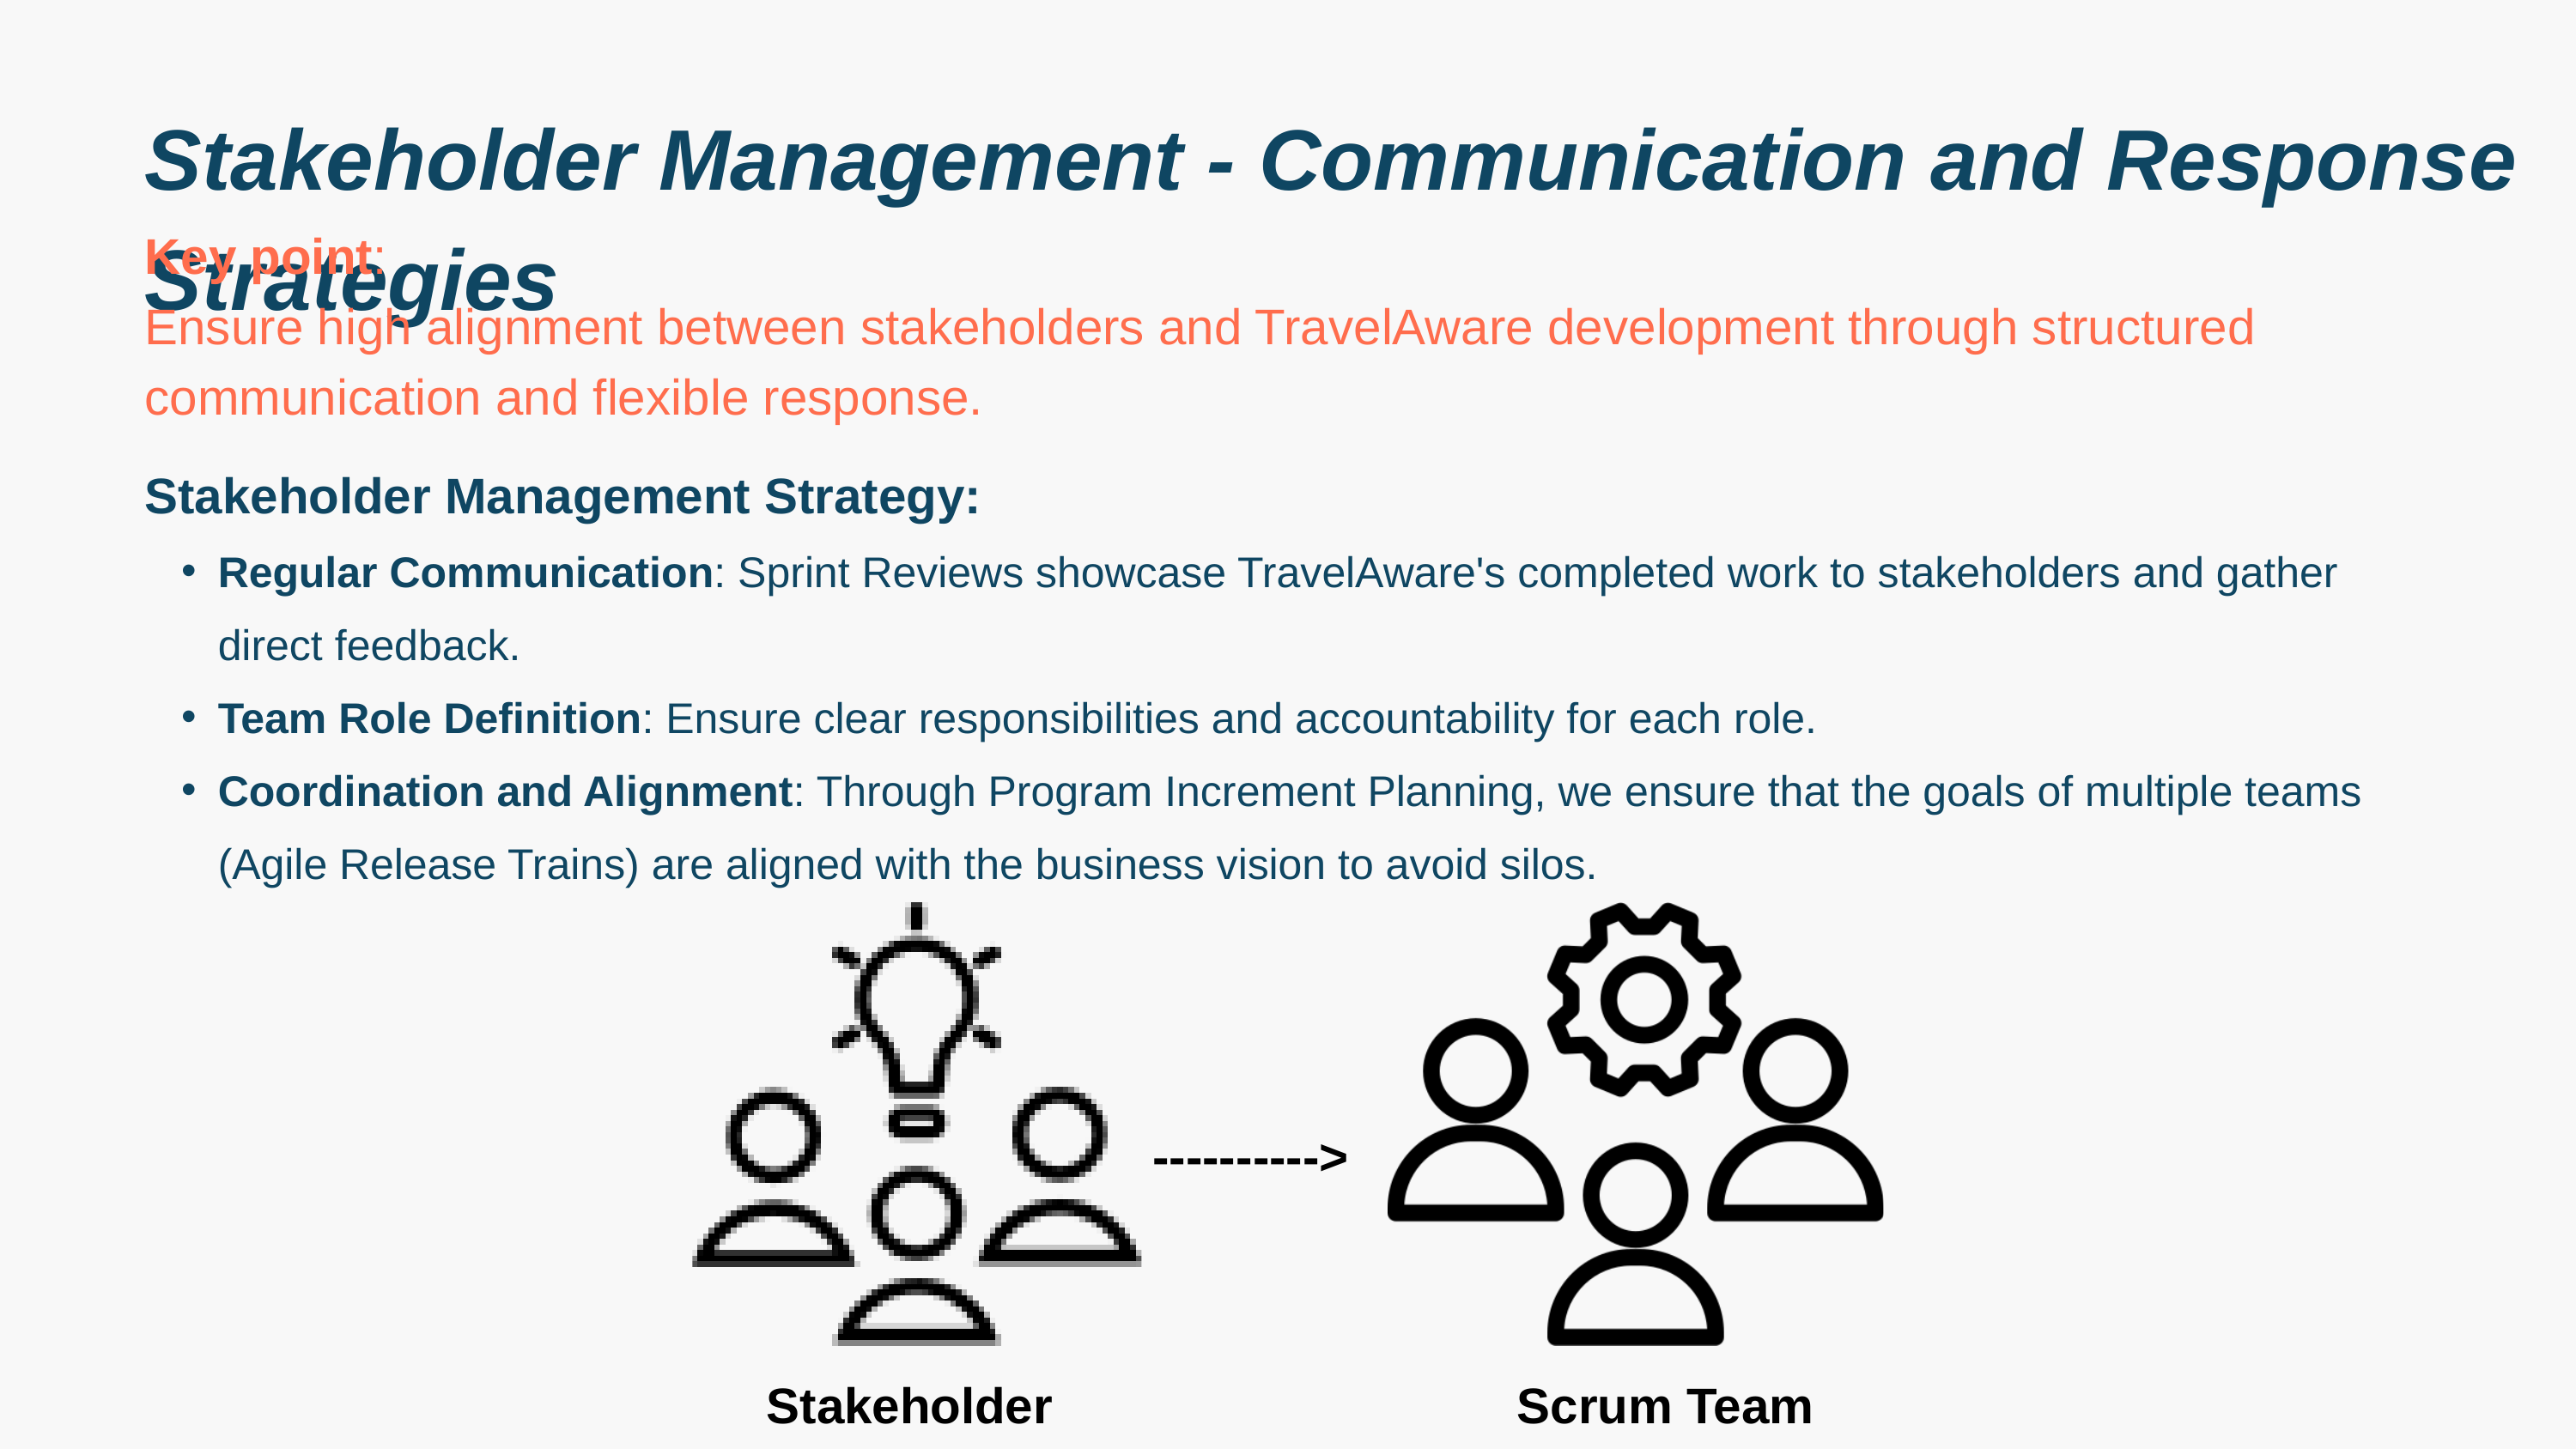

Stakeholder Management - Communication and Response Strategies
Key point:
Ensure high alignment between stakeholders and TravelAware development through structured communication and flexible response.
Stakeholder Management Strategy:
Regular Communication: Sprint Reviews showcase TravelAware's completed work to stakeholders and gather direct feedback.
Team Role Definition: Ensure clear responsibilities and accountability for each role.
Coordination and Alignment: Through Program Increment Planning, we ensure that the goals of multiple teams (Agile Release Trains) are aligned with the business vision to avoid silos.

---------->
Stakeholder
Scrum Team